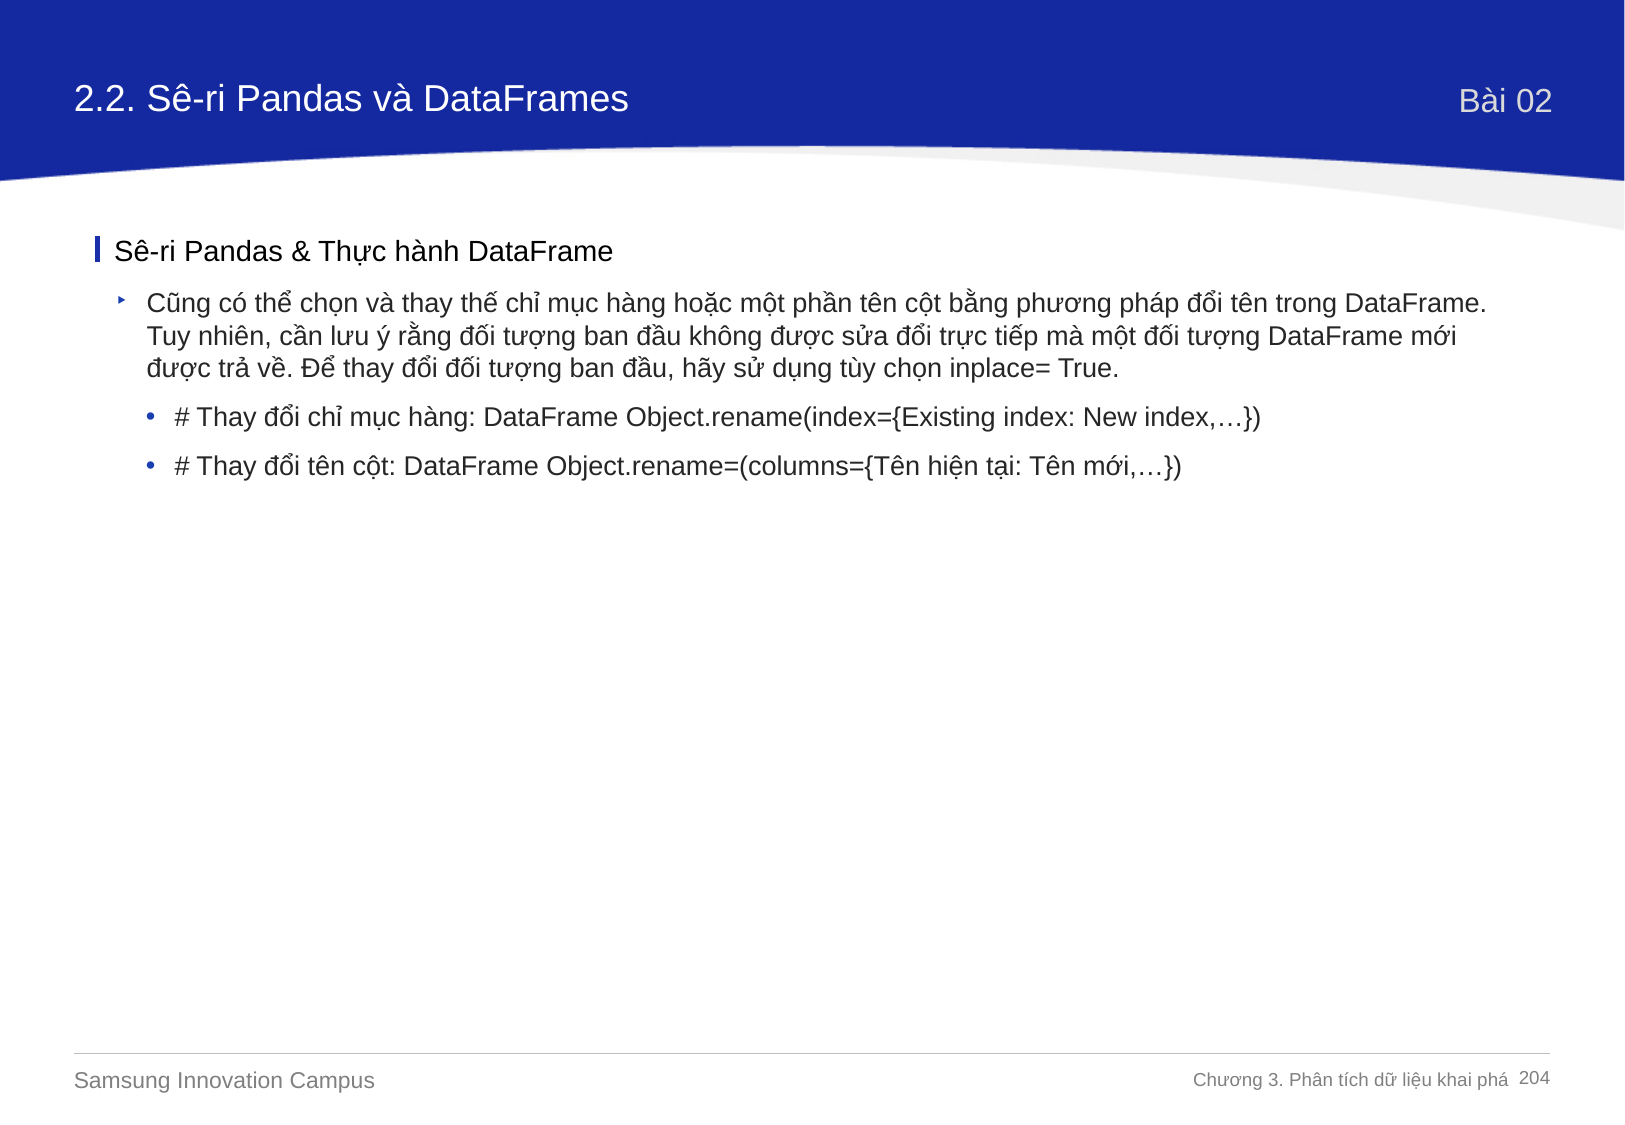

2.2. Sê-ri Pandas và DataFrames
Bài 02
Sê-ri Pandas & Thực hành DataFrame
Cũng có thể chọn và thay thế chỉ mục hàng hoặc một phần tên cột bằng phương pháp đổi tên trong DataFrame. Tuy nhiên, cần lưu ý rằng đối tượng ban đầu không được sửa đổi trực tiếp mà một đối tượng DataFrame mới được trả về. Để thay đổi đối tượng ban đầu, hãy sử dụng tùy chọn inplace= True.
# Thay đổi chỉ mục hàng: DataFrame Object.rename(index={Existing index: New index,…})
# Thay đổi tên cột: DataFrame Object.rename=(columns={Tên hiện tại: Tên mới,…})